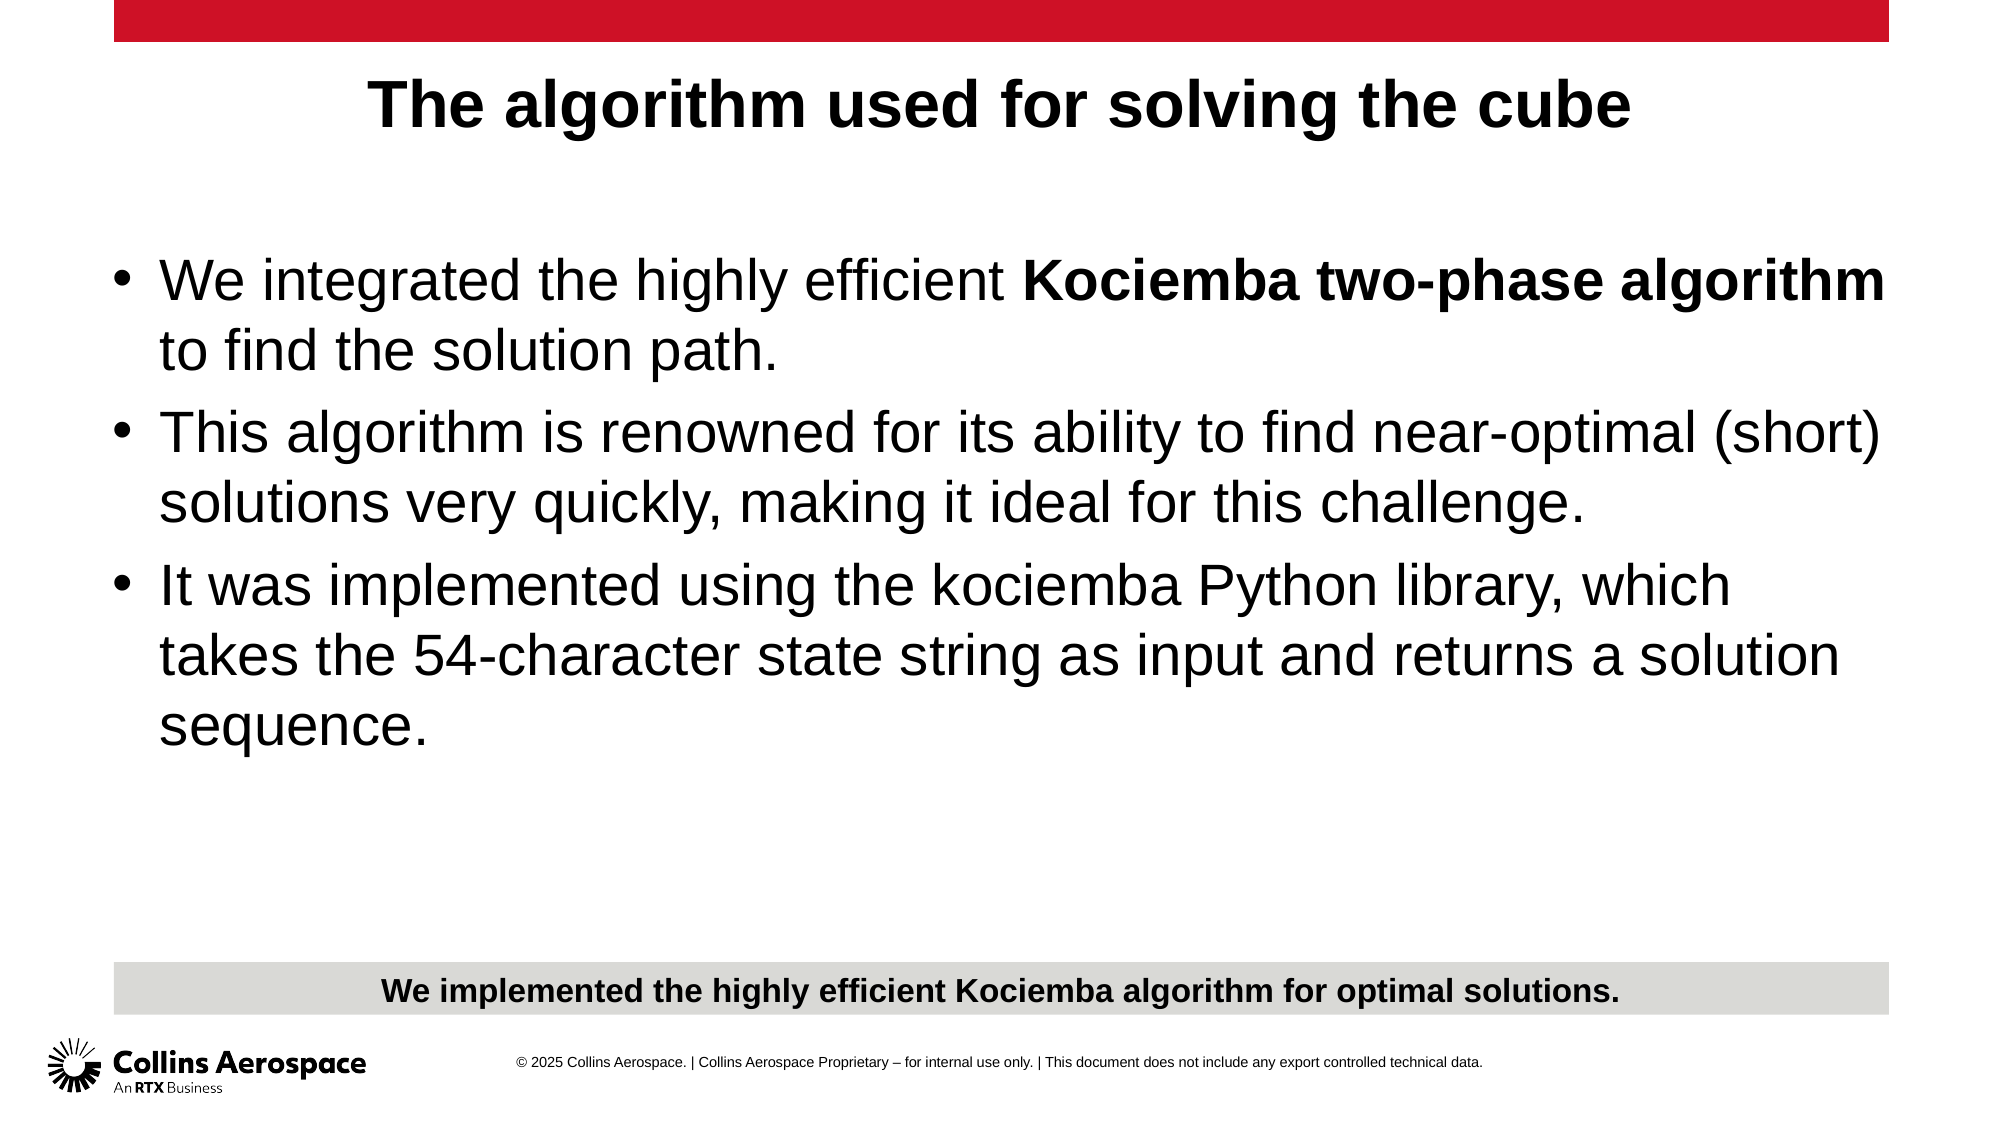

# The algorithm used for solving the cube
We integrated the highly efficient Kociemba two-phase algorithm to find the solution path.
This algorithm is renowned for its ability to find near-optimal (short) solutions very quickly, making it ideal for this challenge.
It was implemented using the kociemba Python library, which takes the 54-character state string as input and returns a solution sequence.

We implemented the highly efficient Kociemba algorithm for optimal solutions.
© 2025 Collins Aerospace. | Collins Aerospace Proprietary – for internal use only. | This document does not include any export controlled technical data.